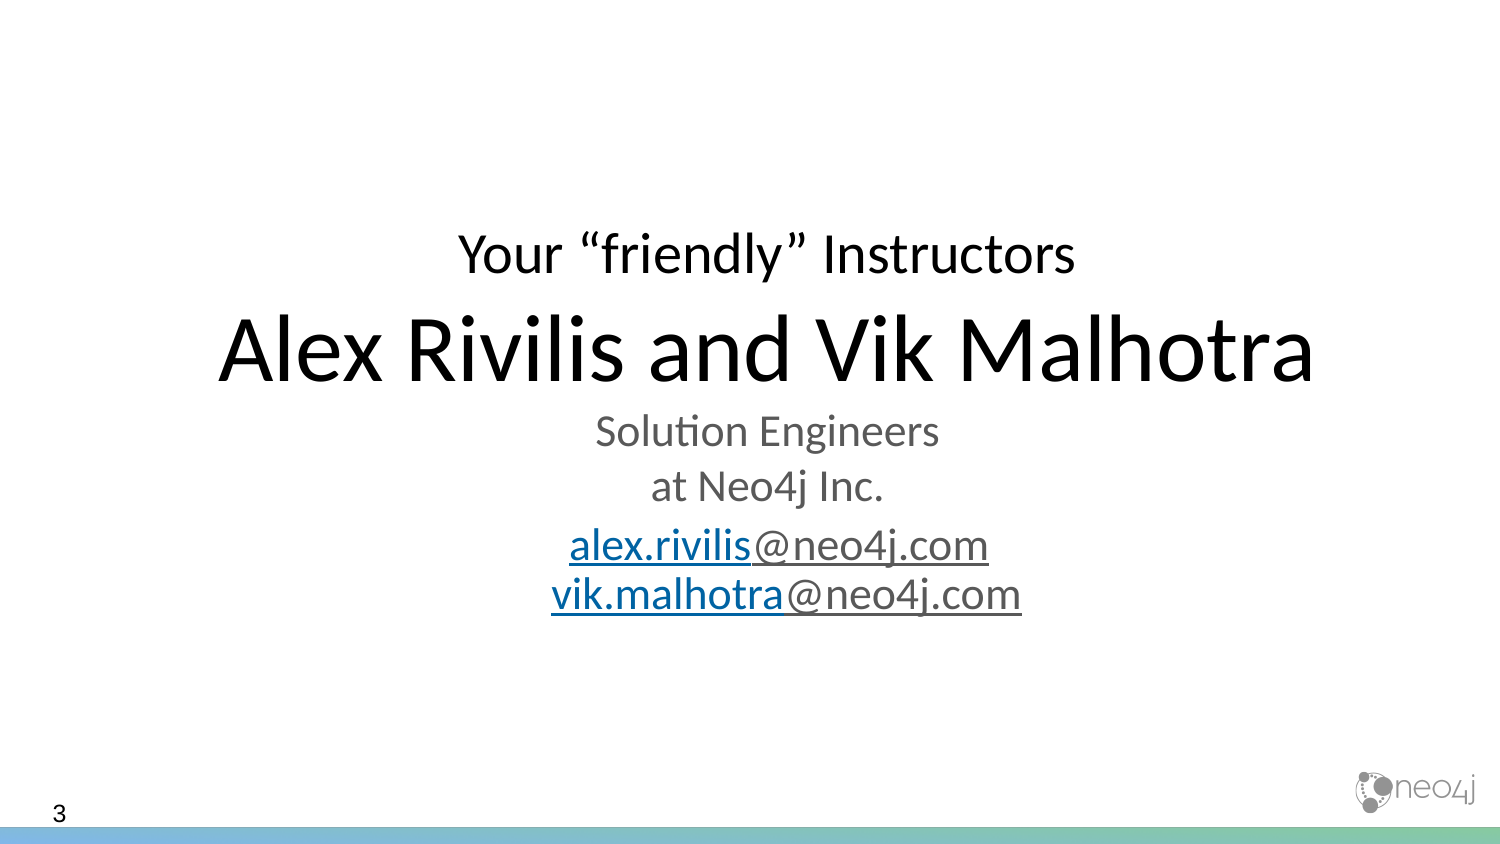

# Your “friendly” Instructors Alex Rivilis and Vik Malhotra Solution Engineers
at Neo4j Inc.
alex.rivilis@neo4j.com
vik.malhotra@neo4j.com

3